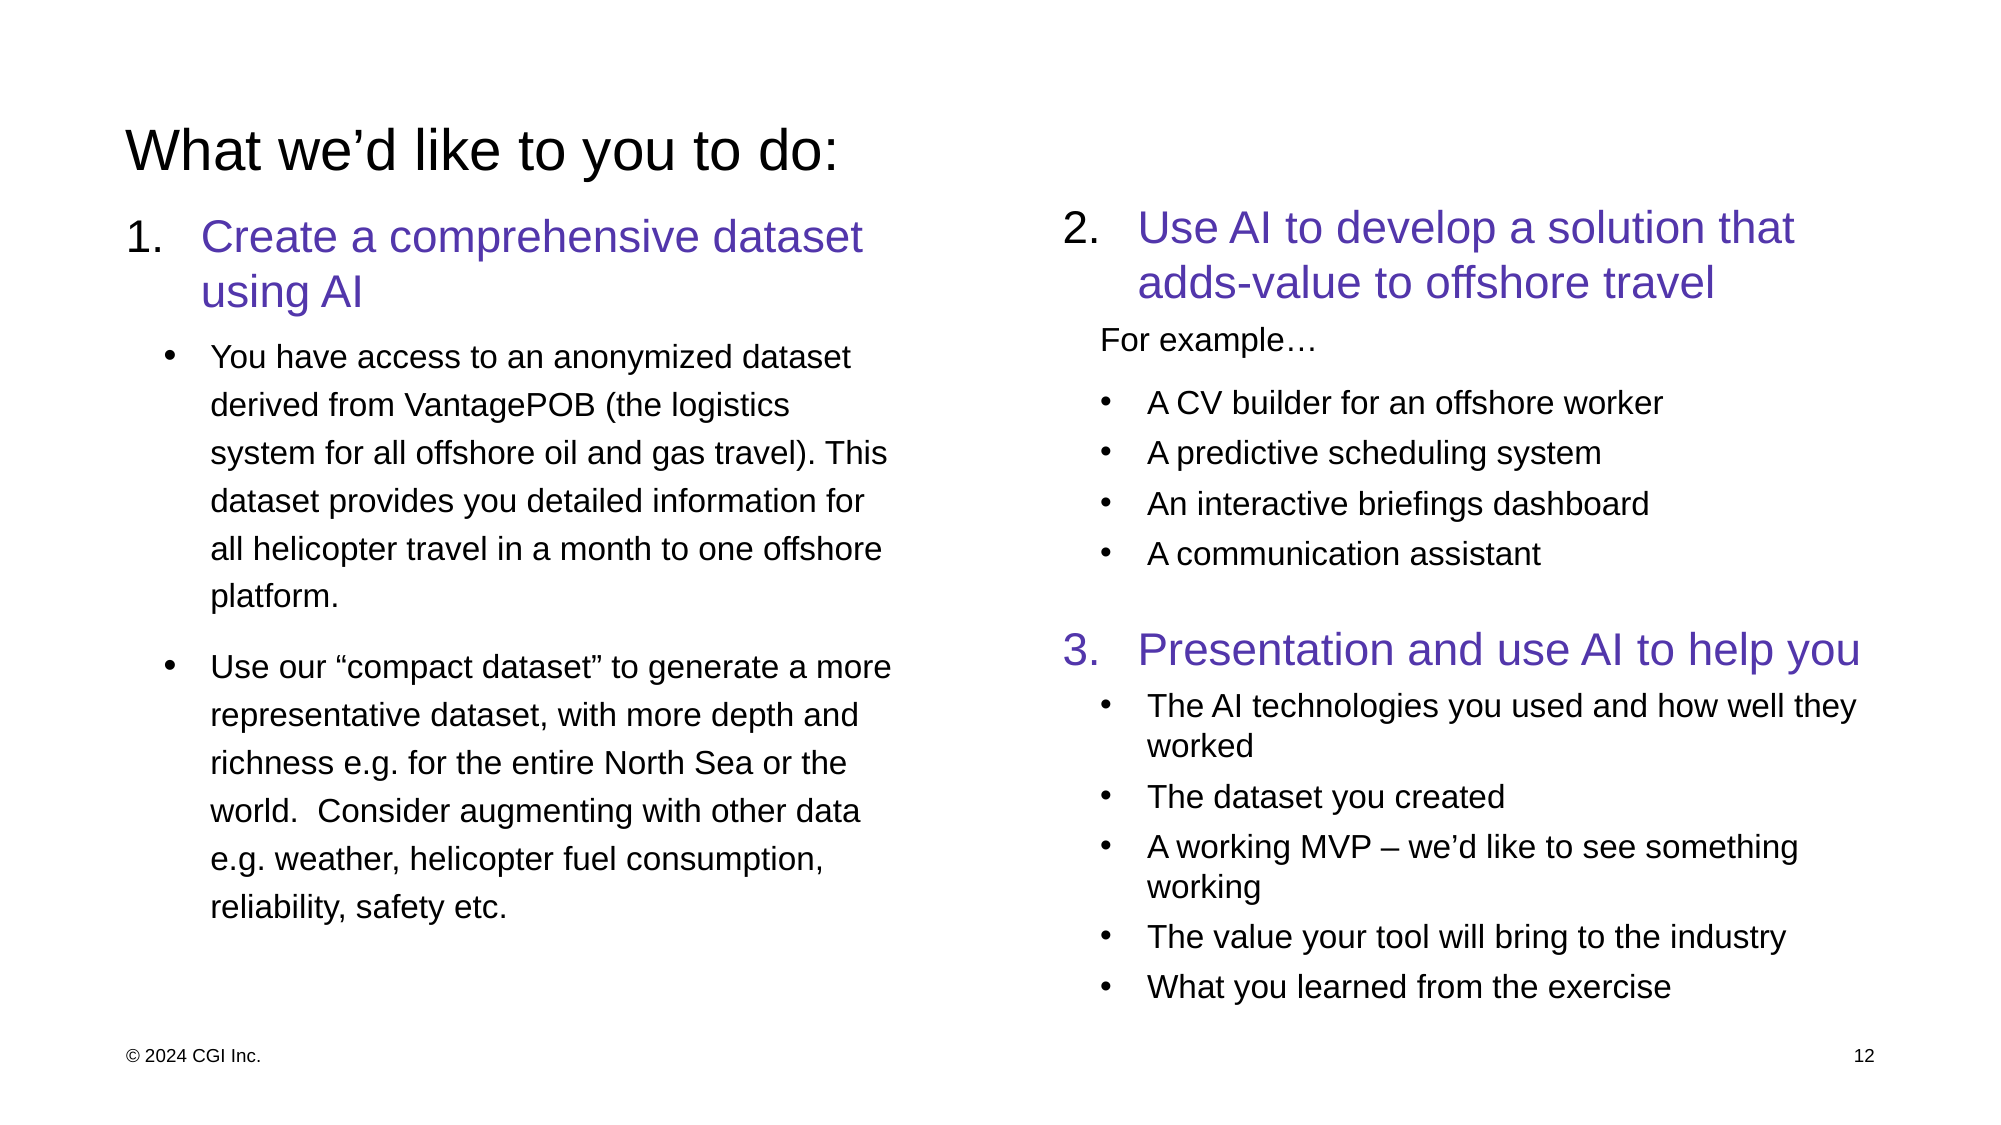

# What we’d like to you to do:
Use AI to develop a solution that adds-value to offshore travel
For example…
A CV builder for an offshore worker
A predictive scheduling system
An interactive briefings dashboard
A communication assistant
Create a comprehensive dataset using AI
You have access to an anonymized dataset derived from VantagePOB (the logistics system for all offshore oil and gas travel). This dataset provides you detailed information for all helicopter travel in a month to one offshore platform.
Use our “compact dataset” to generate a more representative dataset, with more depth and richness e.g. for the entire North Sea or the world.  Consider augmenting with other data e.g. weather, helicopter fuel consumption, reliability, safety etc.
Presentation and use AI to help you
The AI technologies you used and how well they worked
The dataset you created
A working MVP – we’d like to see something working
The value your tool will bring to the industry
What you learned from the exercise
12